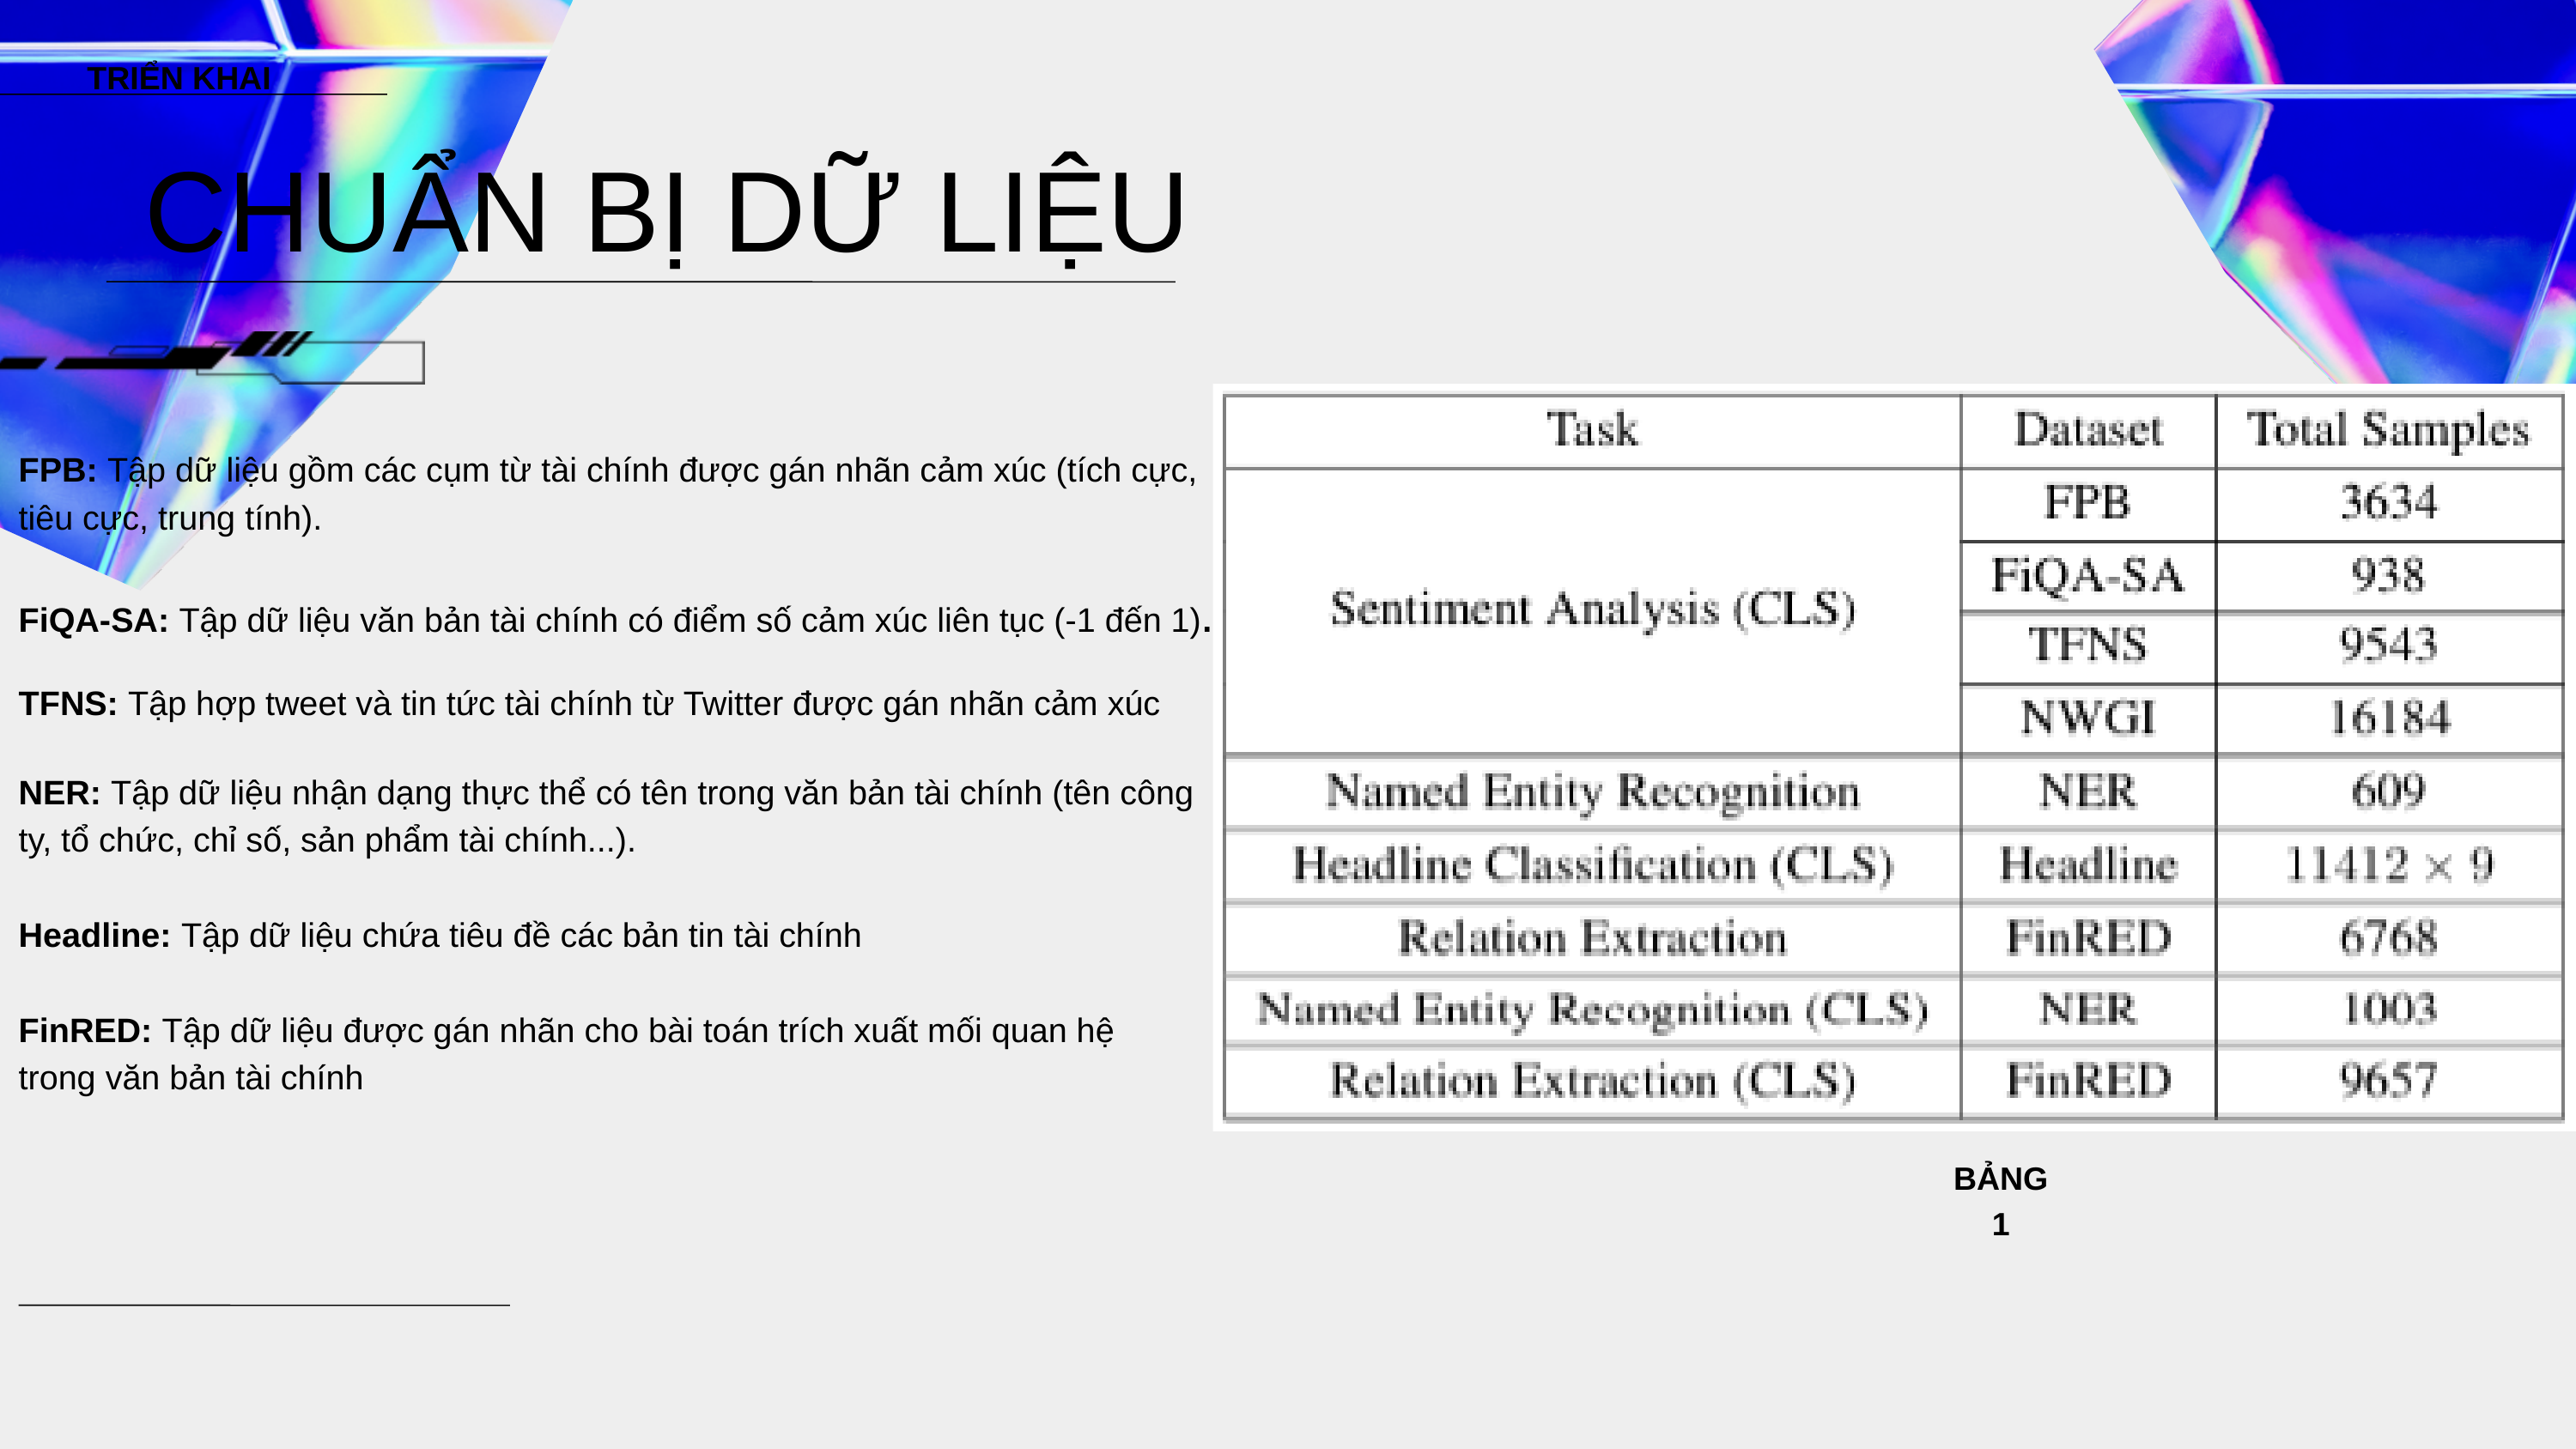

TRIỂN KHAI

CHUẨN BỊ DỮ LIỆU

FPB: Tập dữ liệu gồm các cụm từ tài chính được gán nhãn cảm xúc (tích cực, tiêu cực, trung tính).
FiQA-SA: Tập dữ liệu văn bản tài chính có điểm số cảm xúc liên tục (-1 đến 1).
TFNS: Tập hợp tweet và tin tức tài chính từ Twitter được gán nhãn cảm xúc
NER: Tập dữ liệu nhận dạng thực thể có tên trong văn bản tài chính (tên công ty, tổ chức, chỉ số, sản phẩm tài chính...).

Headline: Tập dữ liệu chứa tiêu đề các bản tin tài chính

FinRED: Tập dữ liệu được gán nhãn cho bài toán trích xuất mối quan hệ trong văn bản tài chính

BẢNG 1